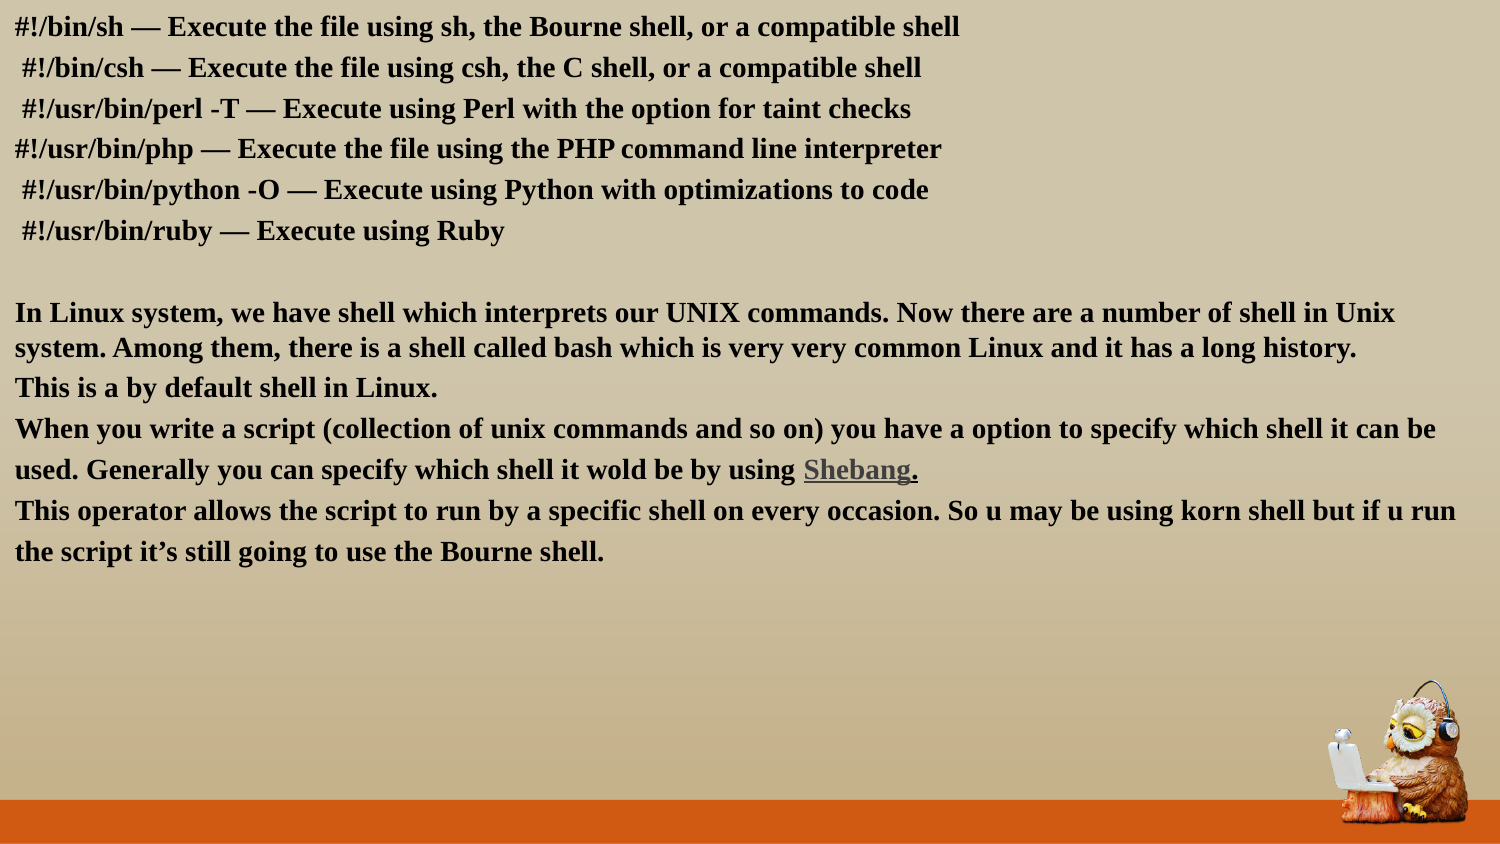

#!/bin/sh — Execute the file using sh, the Bourne shell, or a compatible shell
 #!/bin/csh — Execute the file using csh, the C shell, or a compatible shell
 #!/usr/bin/perl -T — Execute using Perl with the option for taint checks
#!/usr/bin/php — Execute the file using the PHP command line interpreter
 #!/usr/bin/python -O — Execute using Python with optimizations to code
 #!/usr/bin/ruby — Execute using Ruby

In Linux system, we have shell which interprets our UNIX commands. Now there are a number of shell in Unix system. Among them, there is a shell called bash which is very very common Linux and it has a long history.
This is a by default shell in Linux.
When you write a script (collection of unix commands and so on) you have a option to specify which shell it can be
used. Generally you can specify which shell it wold be by using Shebang.
This operator allows the script to run by a specific shell on every occasion. So u may be using korn shell but if u run
the script it’s still going to use the Bourne shell.